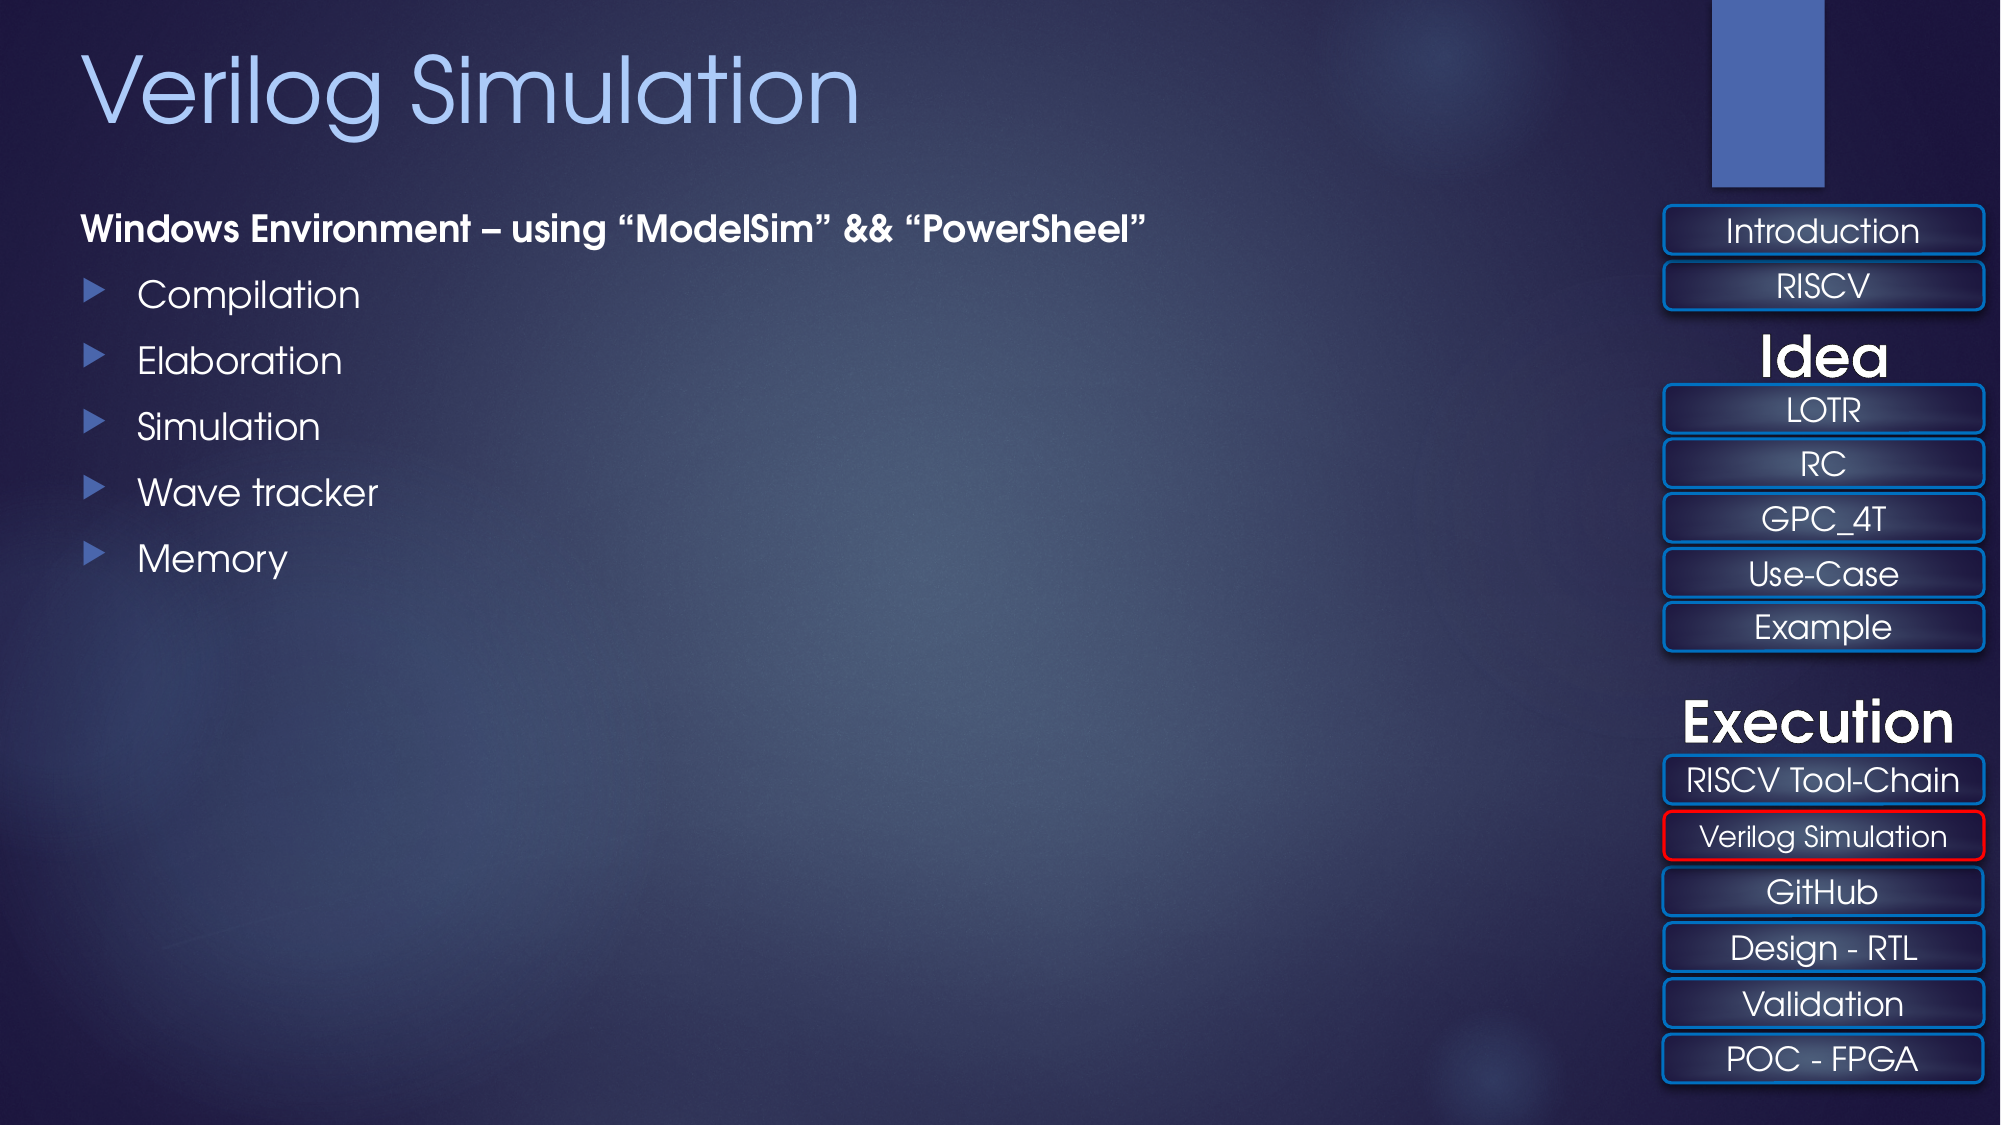

# Verilog Simulation
Windows Environment – using “ModelSim” && “PowerSheel”
Compilation
Elaboration
Simulation
Wave tracker
Memory

Introduction
RISCV
Idea
LOTR
RC
GPC_4T
Use-Case
Example
Execution
RISCV Tool-Chain
Verilog Simulation
GitHub
Design - RTL
Validation
POC - FPGA